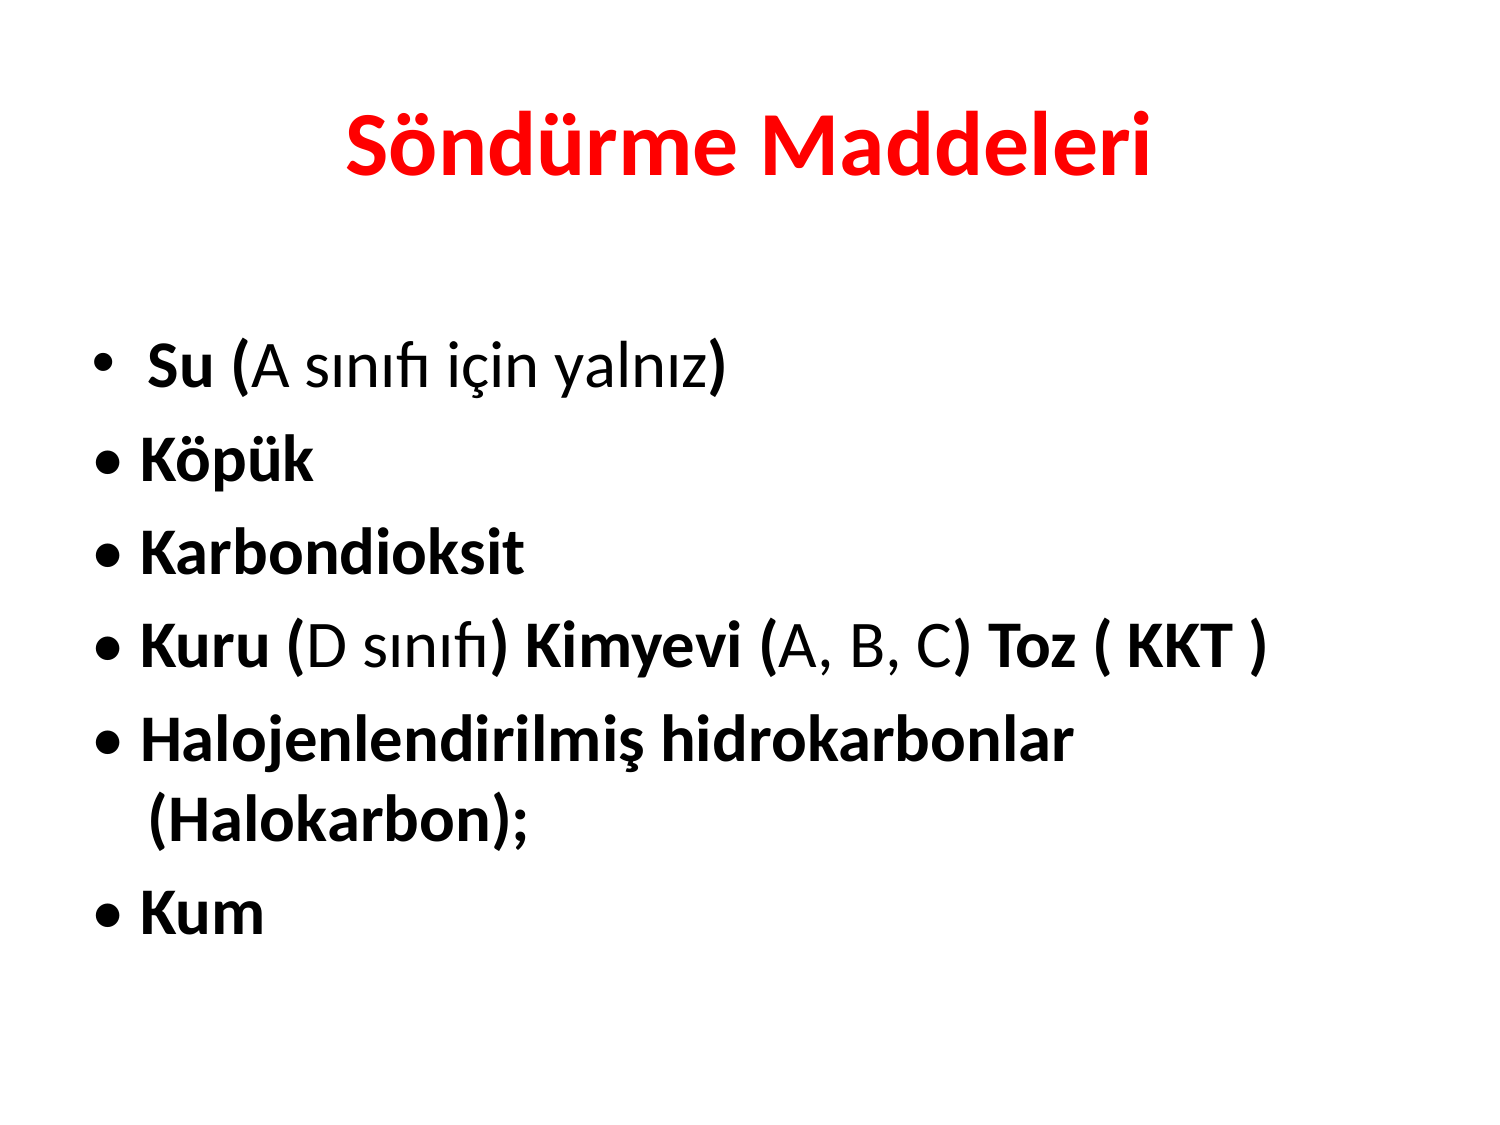

# Söndürme Maddeleri

Su (A sınıfı için yalnız)
• Köpük
• Karbondioksit
• Kuru (D sınıfı) Kimyevi (A, B, C) Toz ( KKT )
• Halojenlendirilmiş hidrokarbonlar (Halokarbon);
• Kum